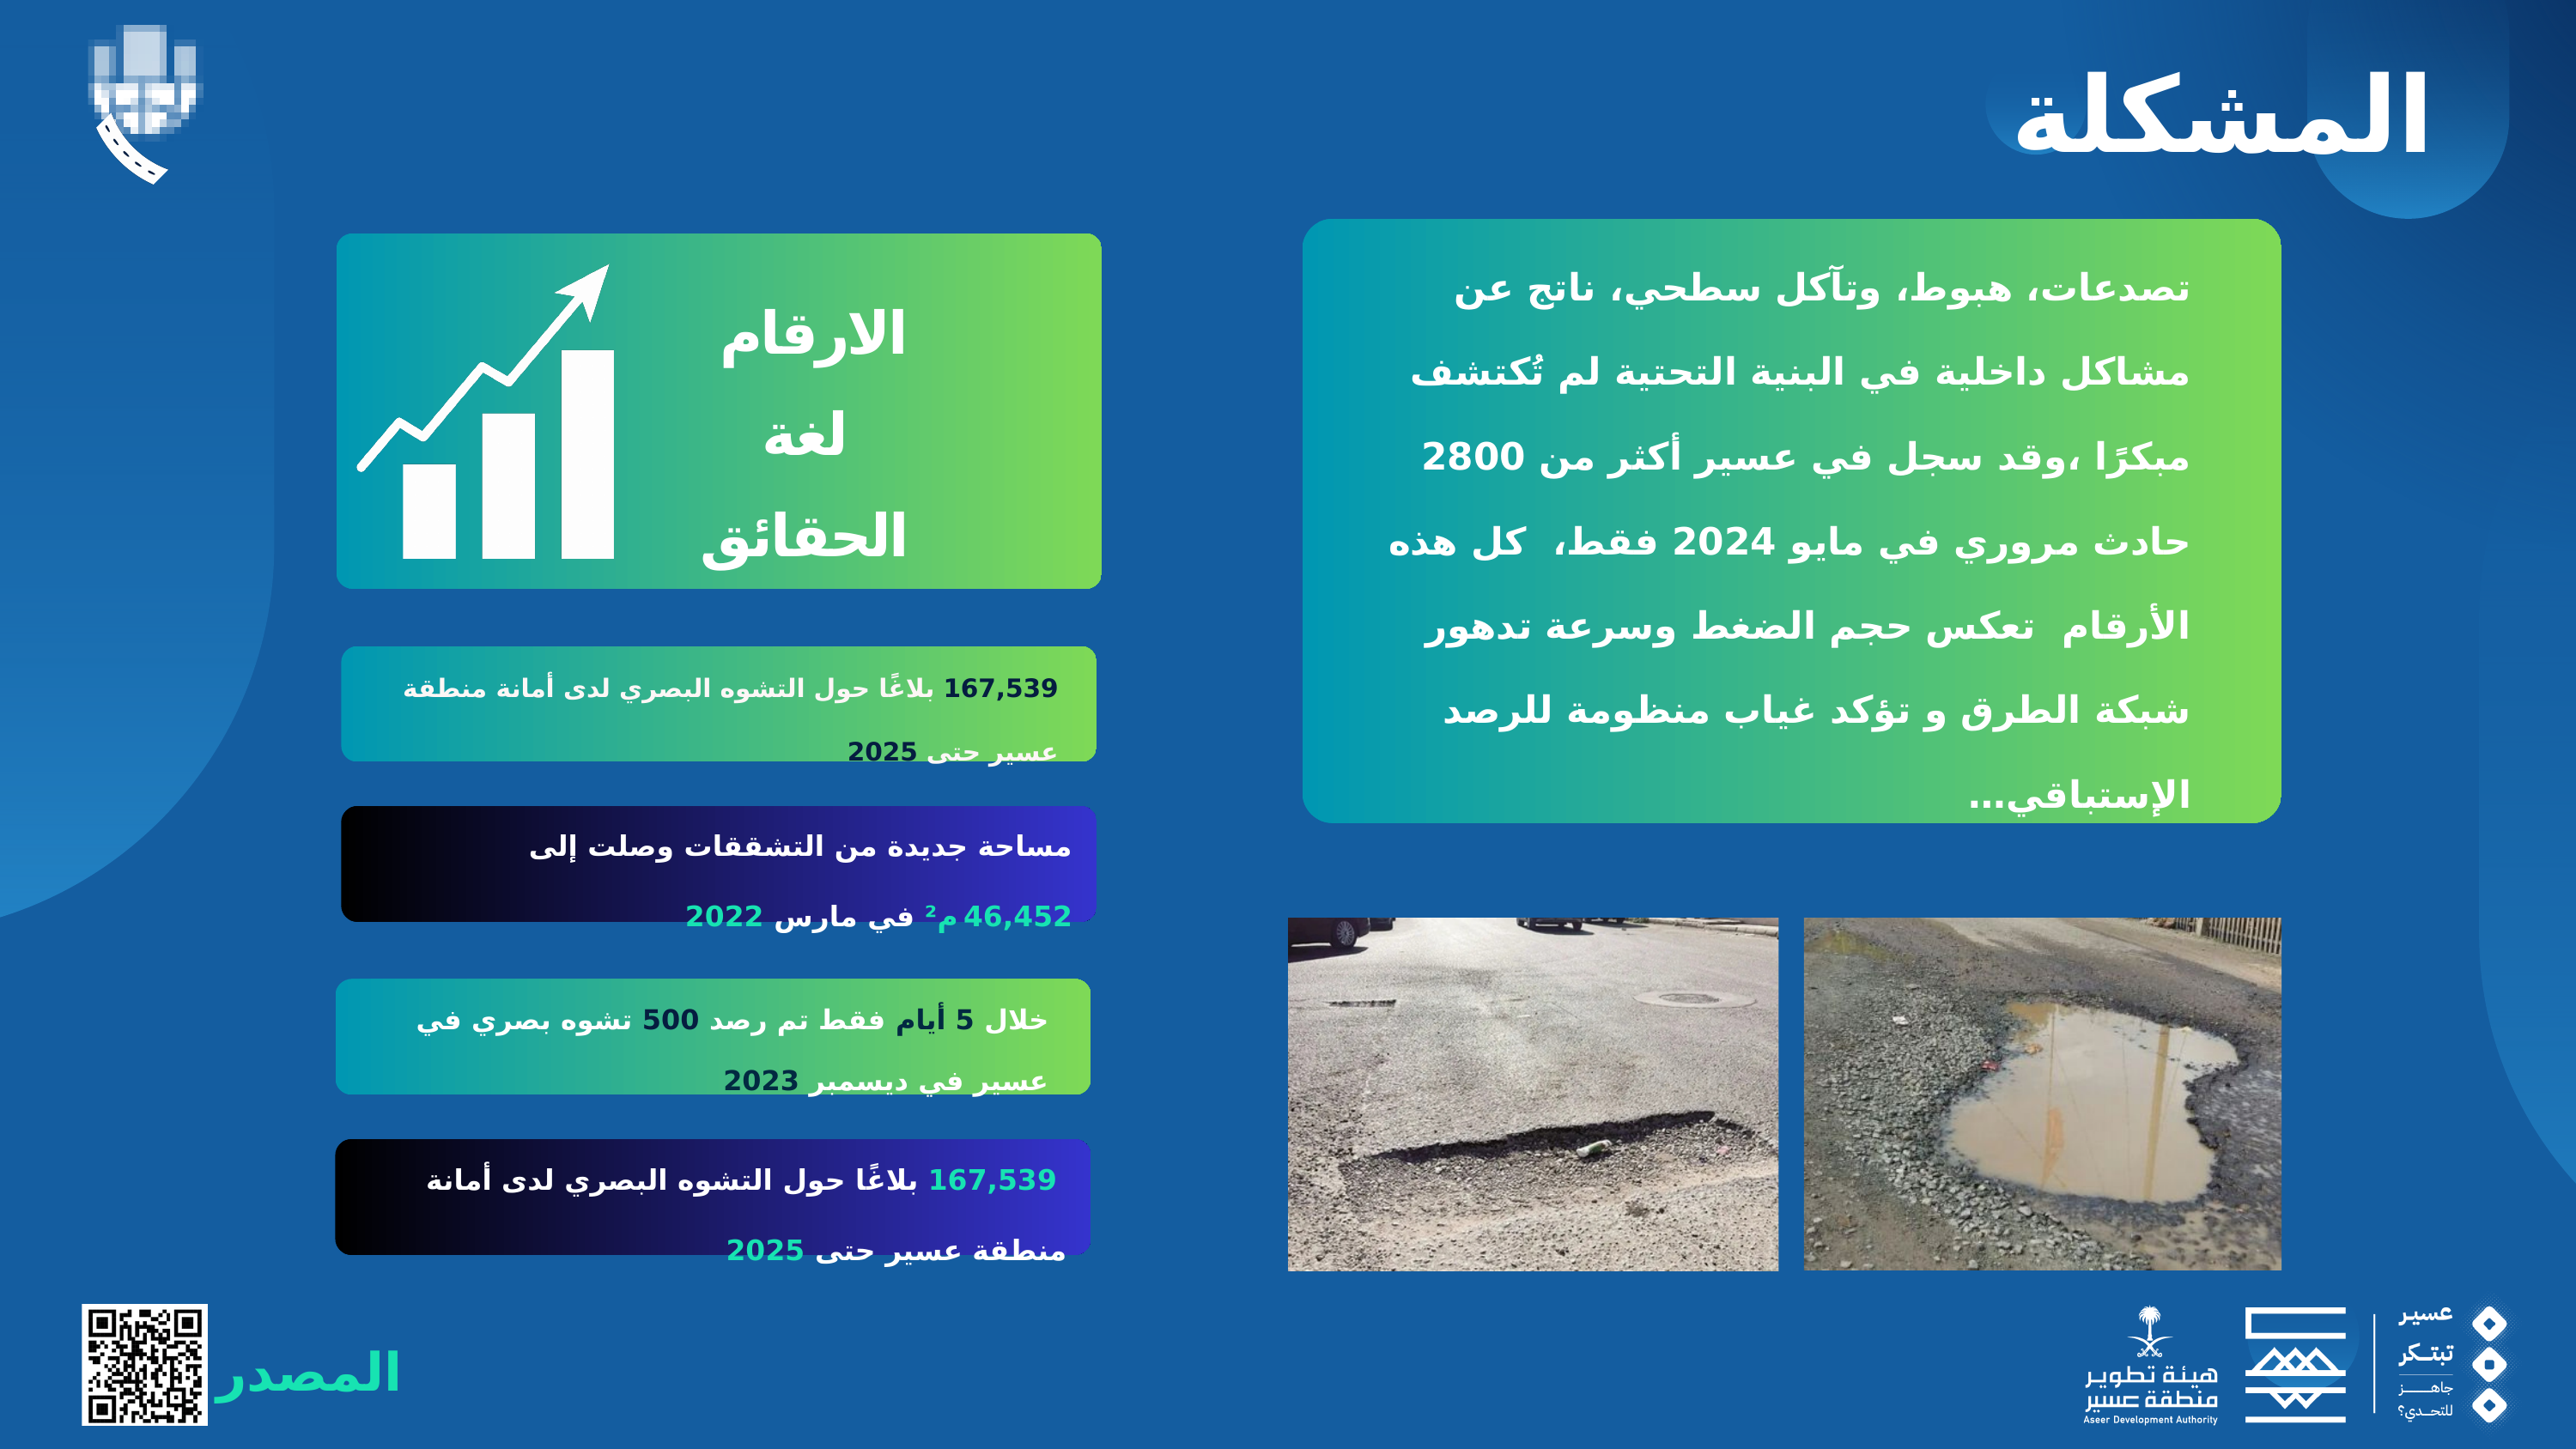

المشكلة

تصدعات، هبوط، وتآكل سطحي، ناتج عن مشاكل داخلية في البنية التحتية لم تُكتشف مبكرًا ،وقد سجل في عسير أكثر من 2800 حادث مروري في مايو 2024 فقط،  كل هذه الأرقام  تعكس حجم الضغط وسرعة تدهور شبكة الطرق و تؤكد غياب منظومة للرصد الإستباقي…

الارقام
 لغة
 الحقائق
 167,539 بلاغًا حول التشوه البصري لدى أمانة منطقة
 عسير حتى 2025

مساحة جديدة من التشققات وصلت إلى 46,452 م² في مارس 2022

خلال 5 أيام فقط تم رصد 500 تشوه بصري في عسير في ديسمبر 2023

 167,539 بلاغًا حول التشوه البصري لدى أمانة منطقة عسير حتى 2025

المصدر